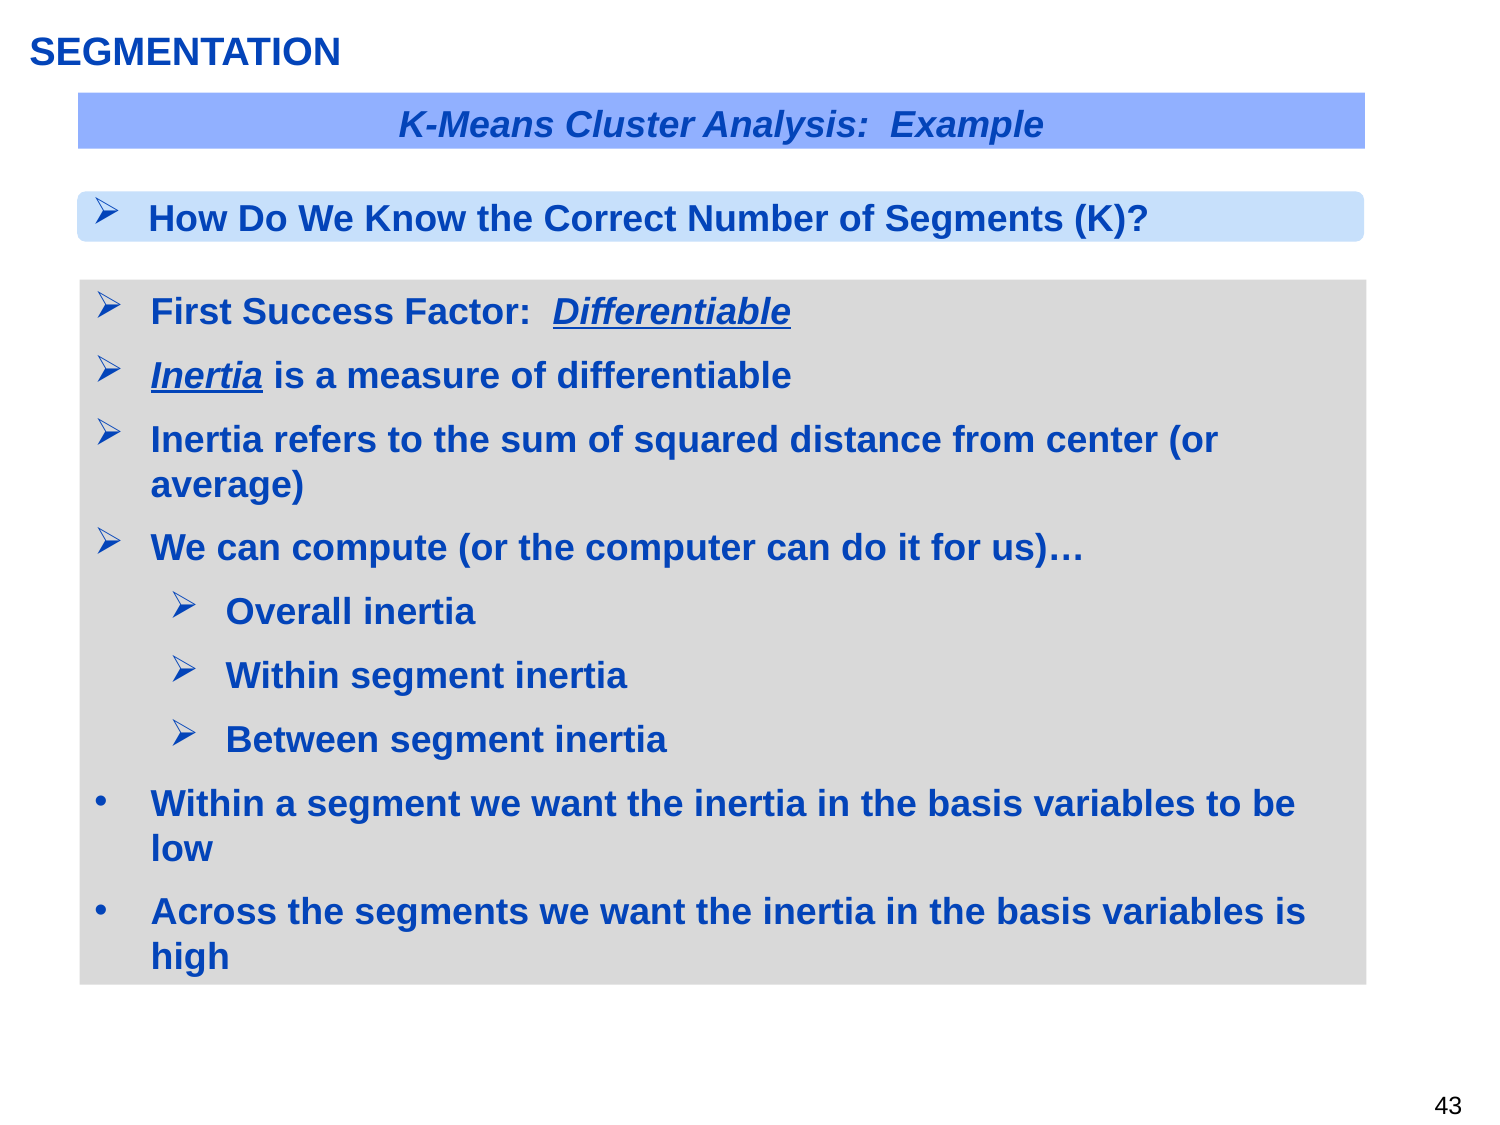

SEGMENTATION
K-Means Cluster Analysis:  Example
How Do We Know the Correct Number of Segments (K)?

First Success Factor:  Differentiable
Inertia is a measure of differentiable
Inertia refers to the sum of squared distance from center (or average)
We can compute (or the computer can do it for us)…
Overall inertia
Within segment inertia
Between segment inertia
Within a segment we want the inertia in the basis variables to be low
Across the segments we want the inertia in the basis variables is high
43